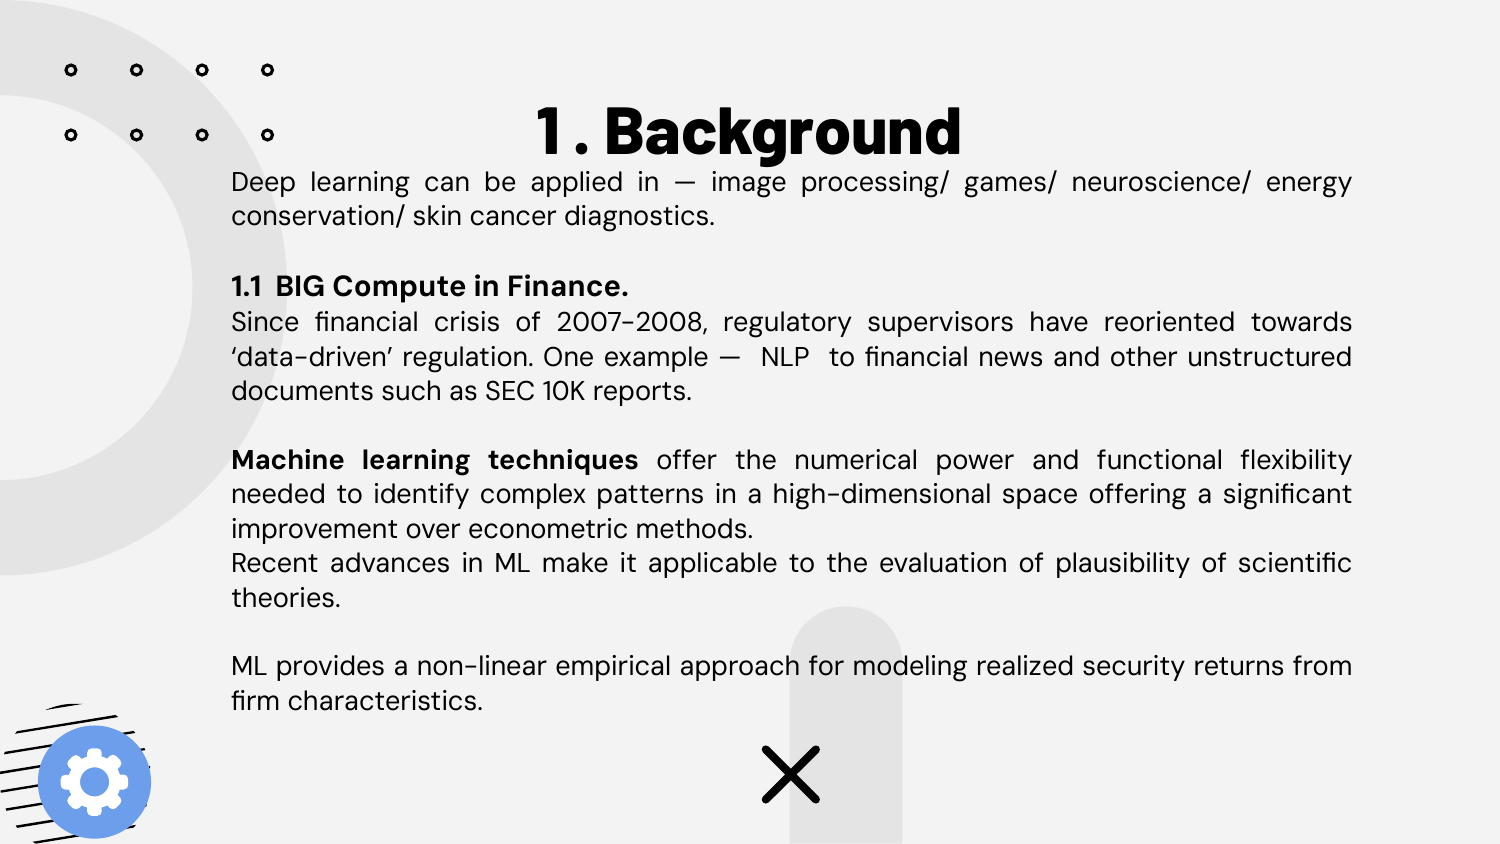

# 1 . Background

Deep learning can be applied in — image processing/ games/ neuroscience/ energy conservation/ skin cancer diagnostics.

1.1  BIG Compute in Finance.
Since financial crisis of 2007-2008, regulatory supervisors have reoriented towards ‘data-driven’ regulation. One example —  NLP  to financial news and other unstructured documents such as SEC 10K reports.

Machine learning techniques offer the numerical power and functional flexibility needed to identify complex patterns in a high-dimensional space offering a significant improvement over econometric methods.
Recent advances in ML make it applicable to the evaluation of plausibility of scientific theories.

ML provides a non-linear empirical approach for modeling realized security returns from firm characteristics.